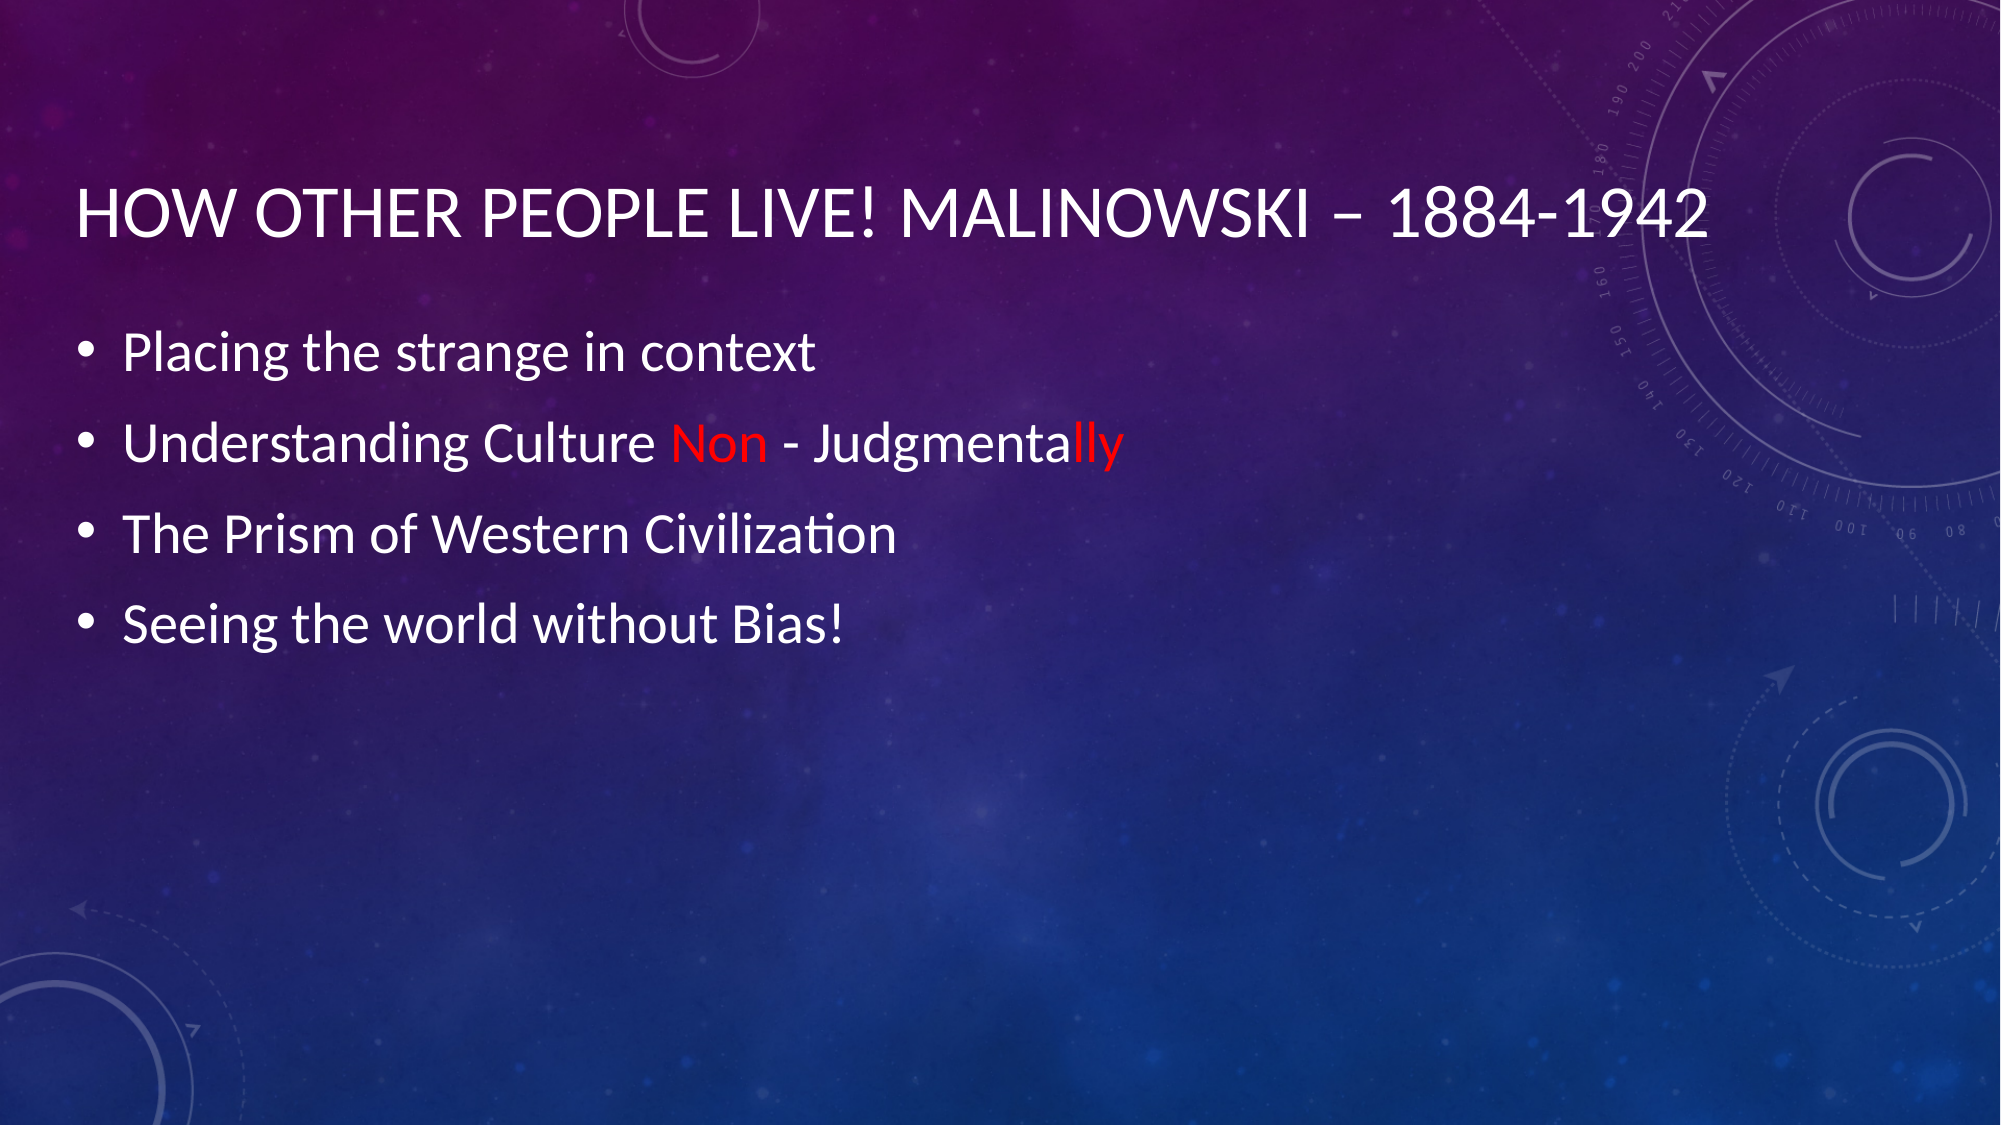

# How other people live! Malinowski – 1884-1942
Placing the strange in context
Understanding Culture Non - Judgmentally
The Prism of Western Civilization
Seeing the world without Bias!